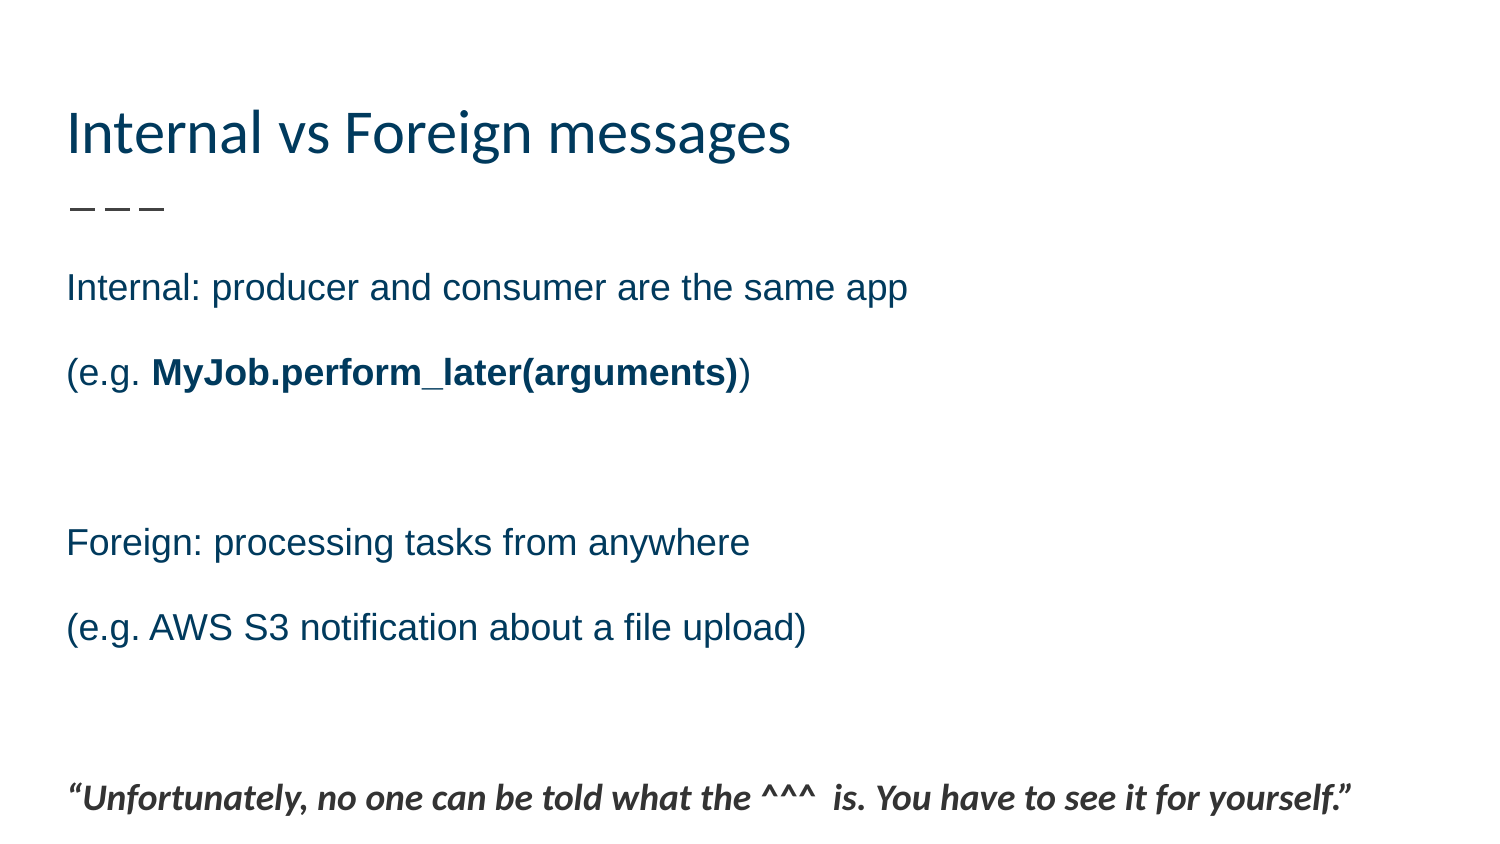

# Internal vs Foreign messages
Internal: producer and consumer are the same app
(e.g. MyJob.perform_later(arguments))

Foreign: processing tasks from anywhere
(e.g. AWS S3 notification about a file upload)

“Unfortunately, no one can be told what the ^^^  is. You have to see it for yourself.”